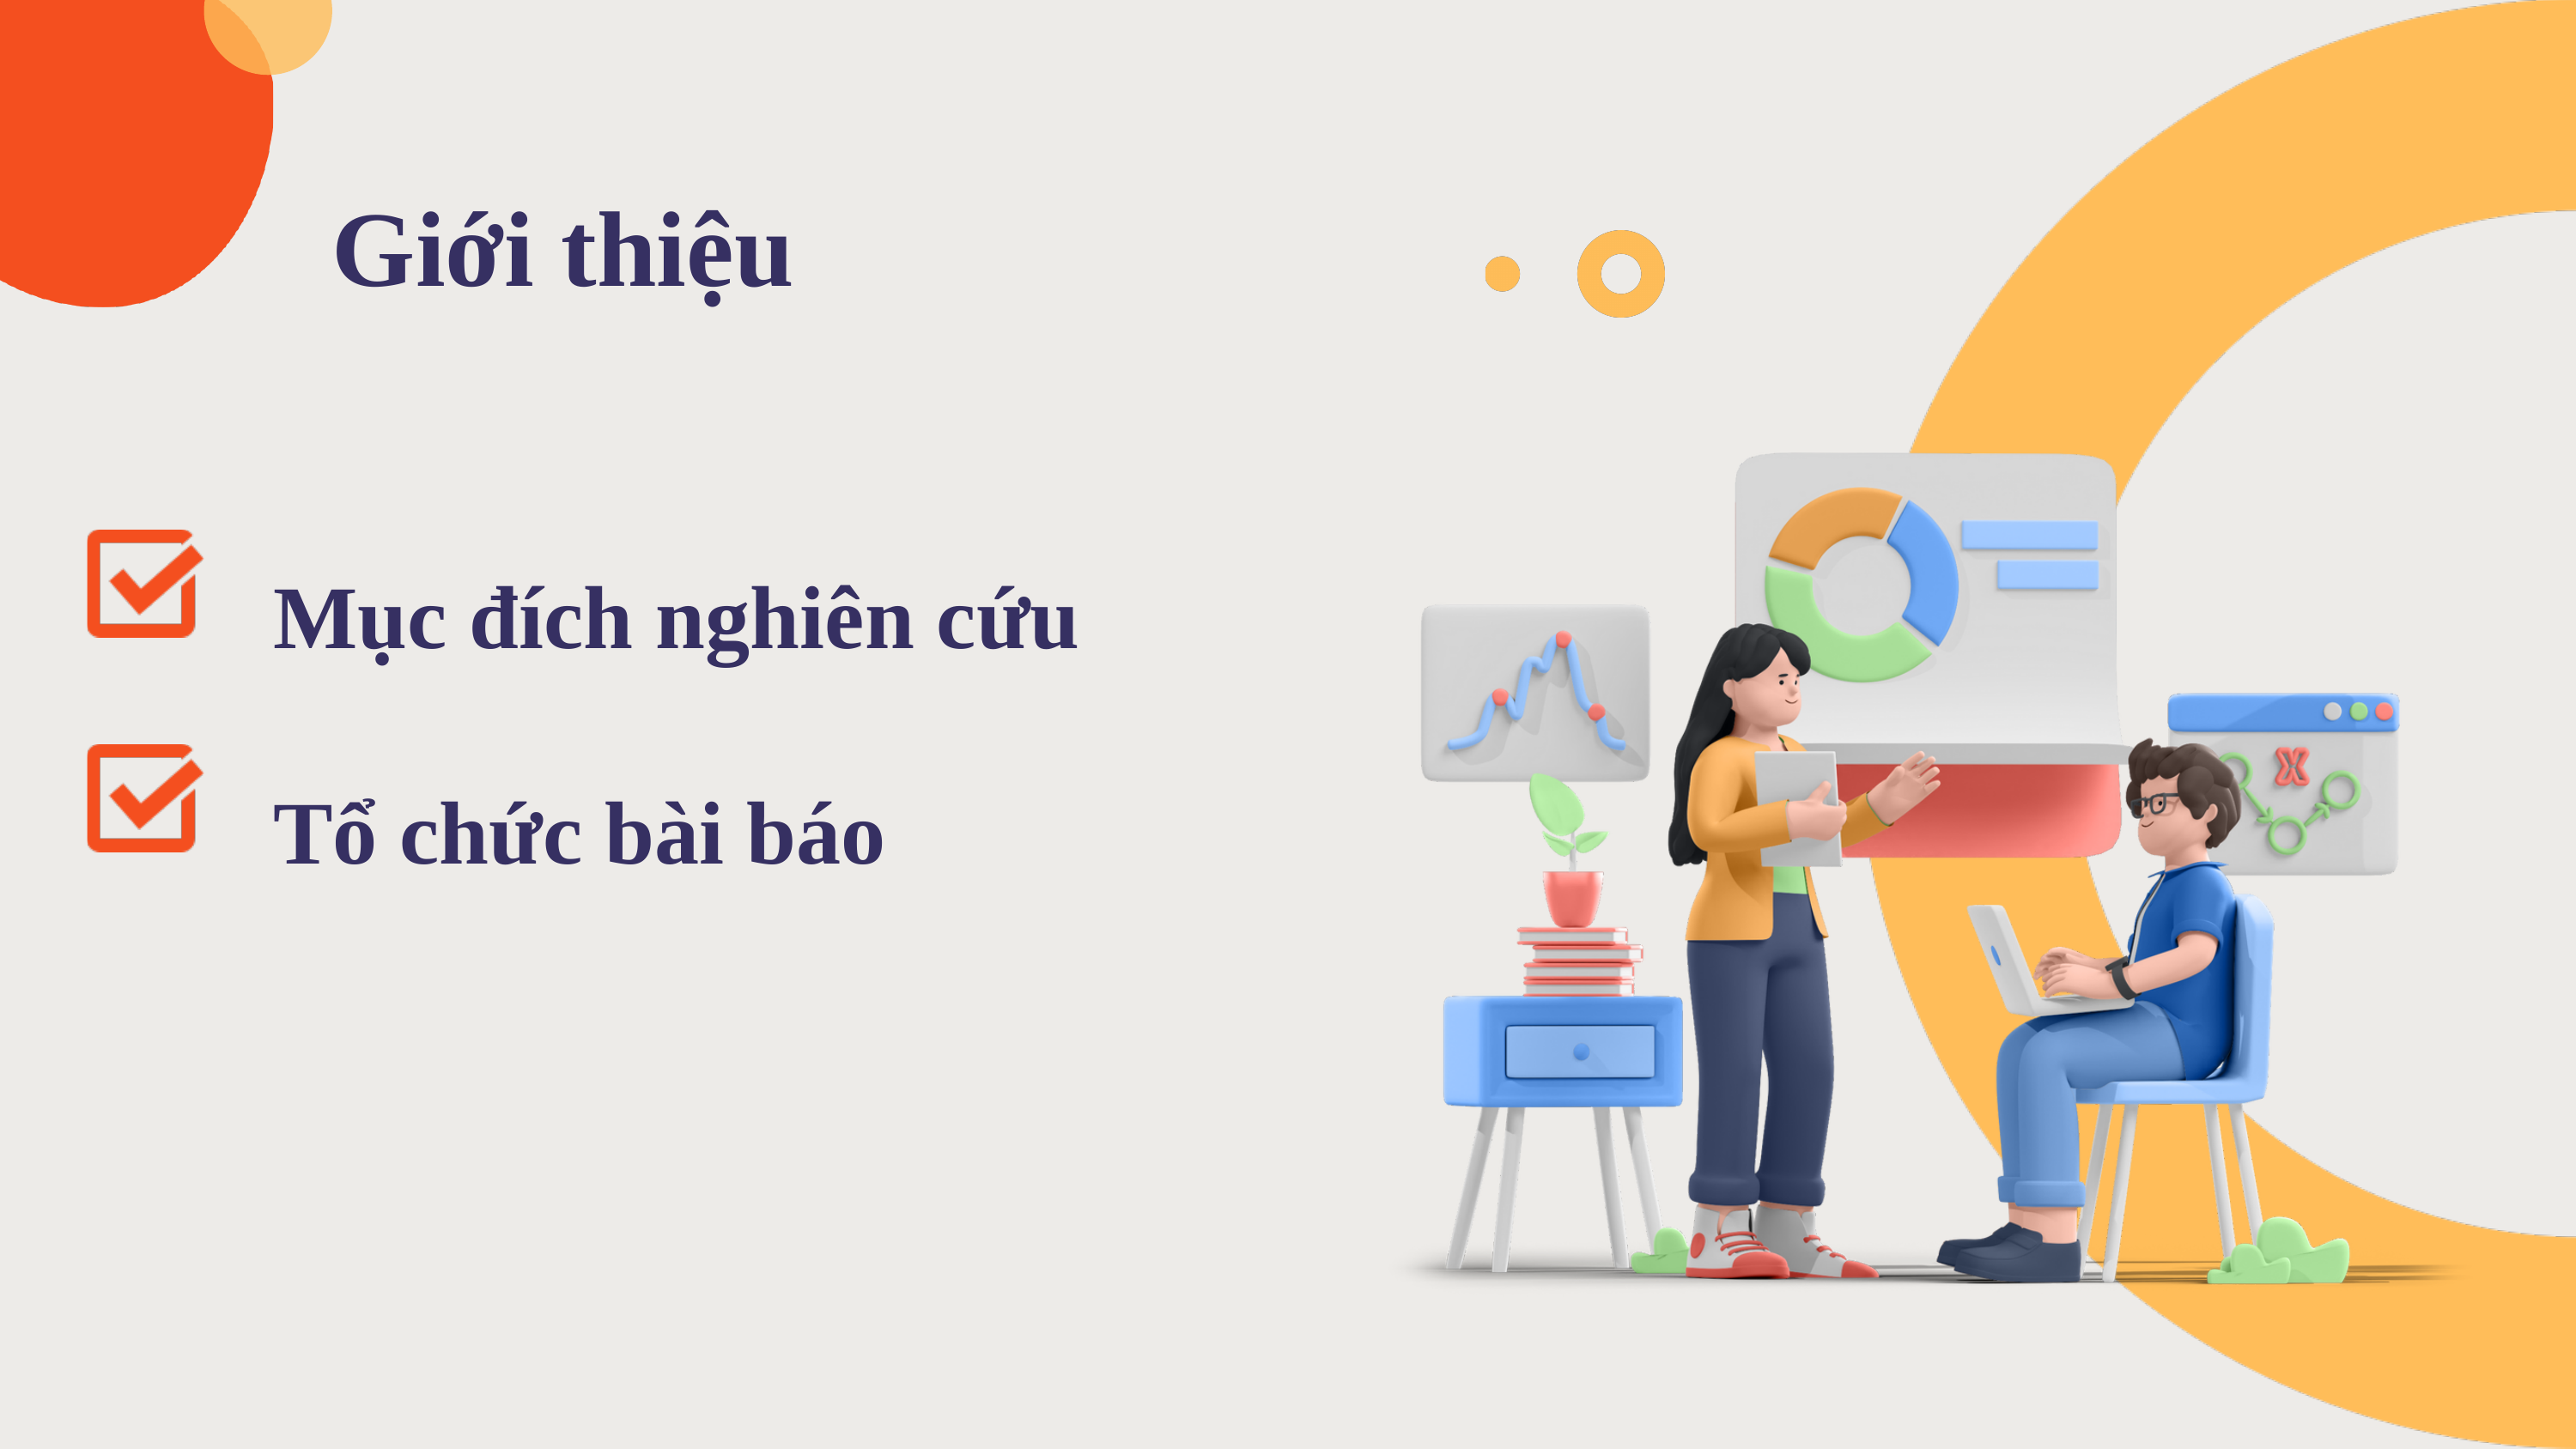

Giới thiệu

Mục đích nghiên cứu

Tổ chức bài báo